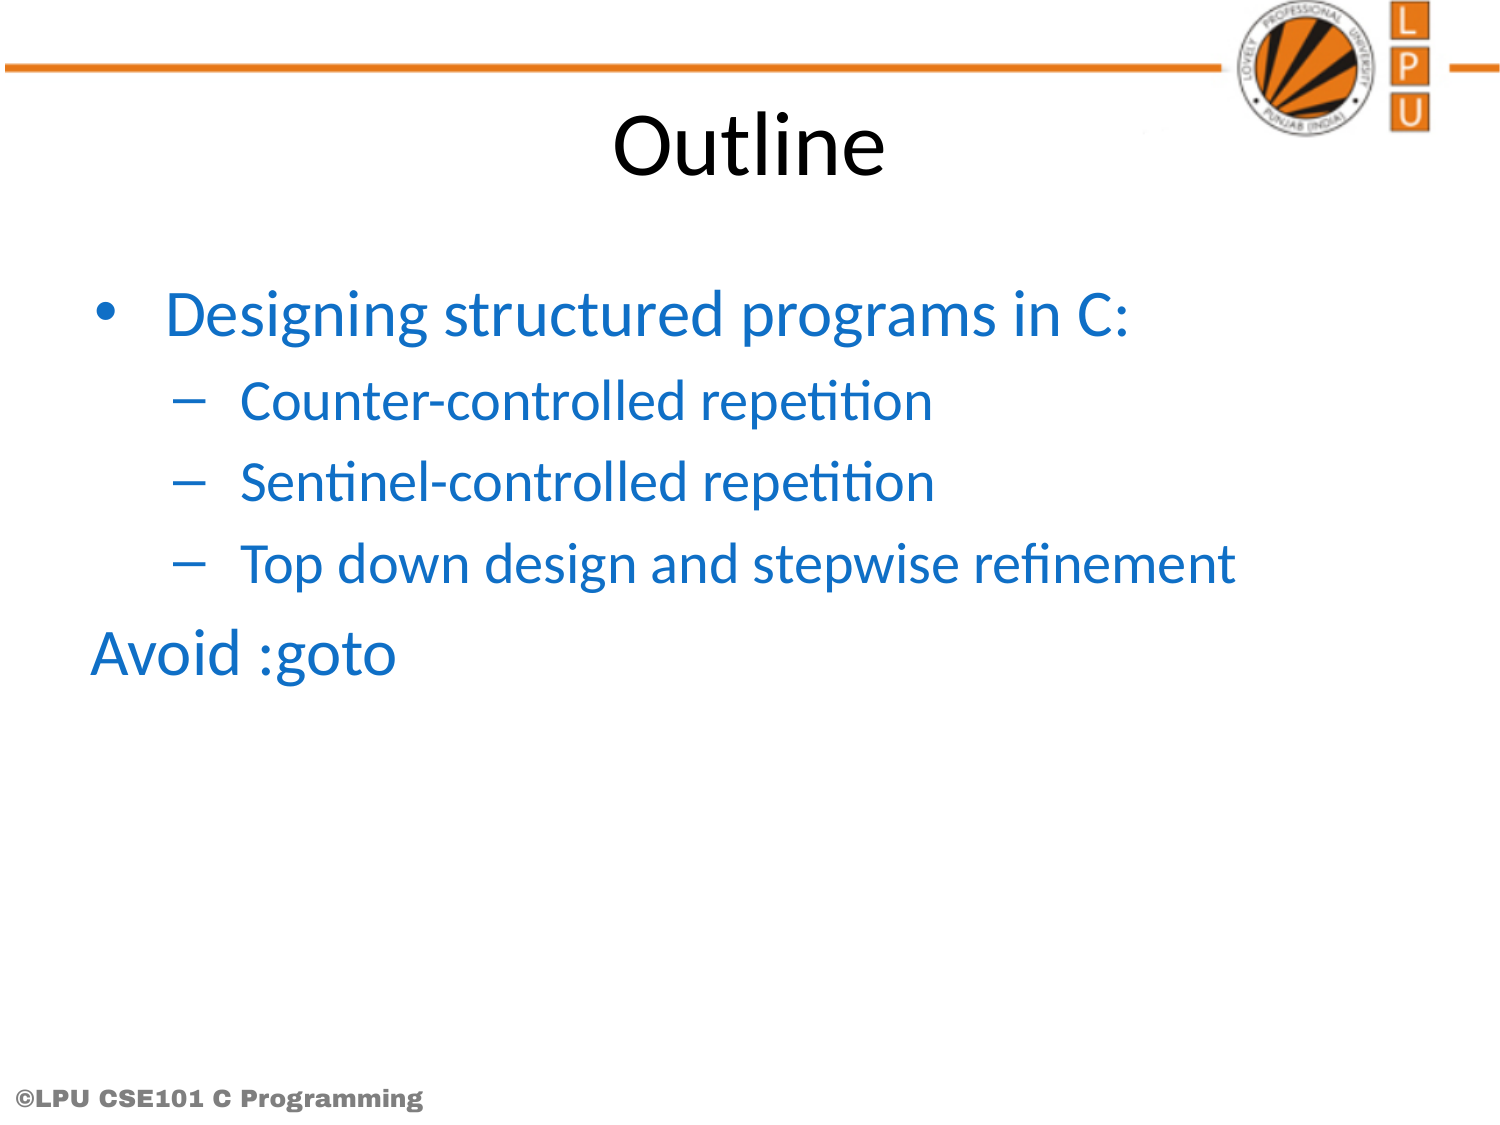

# Outline
Designing structured programs in C:
Counter-controlled repetition
Sentinel-controlled repetition
Top down design and stepwise refinement
Avoid :goto